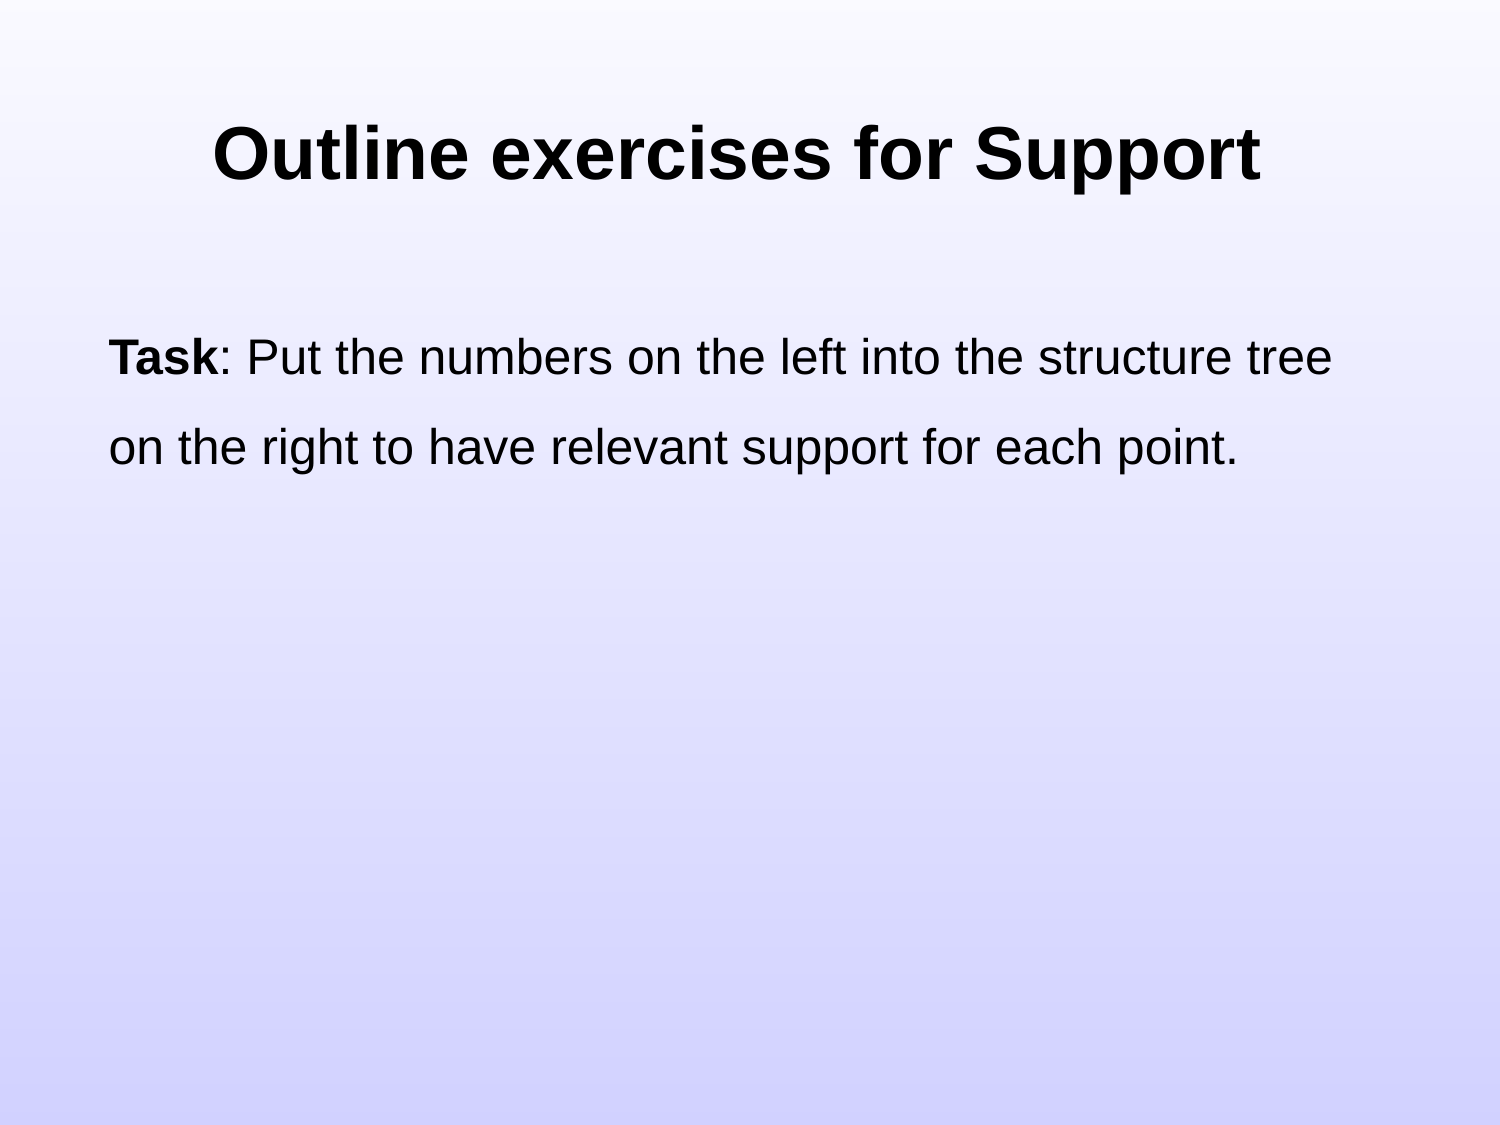

# Outline exercises for Support
Task: Put the numbers on the left into the structure tree on the right to have relevant support for each point.